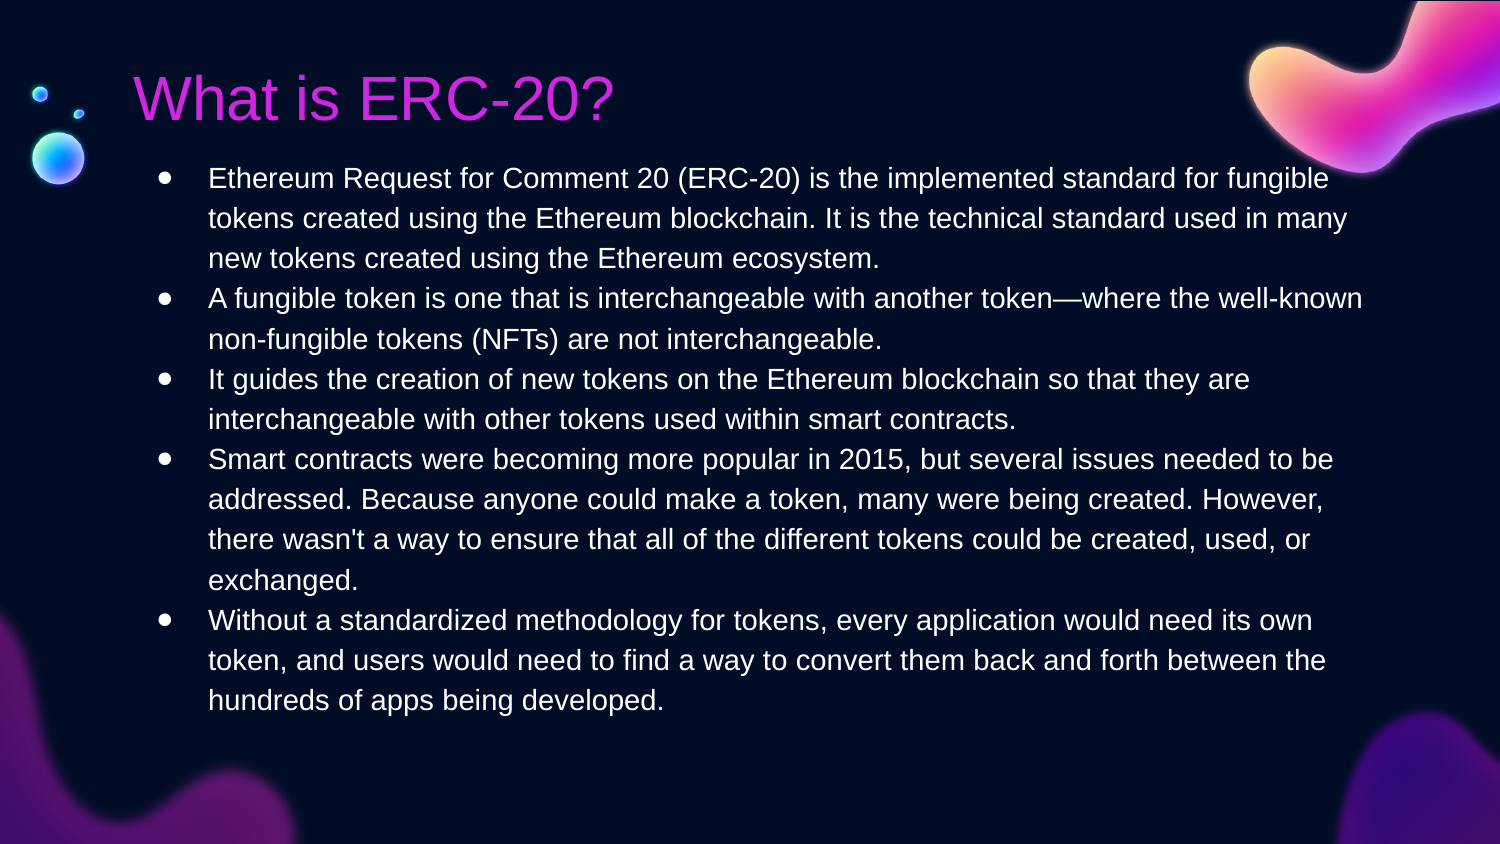

# What is ERC-20?
Ethereum Request for Comment 20 (ERC-20) is the implemented standard for fungible tokens created using the Ethereum blockchain. It is the technical standard used in many new tokens created using the Ethereum ecosystem.
A fungible token is one that is interchangeable with another token—where the well-known non-fungible tokens (NFTs) are not interchangeable.
It guides the creation of new tokens on the Ethereum blockchain so that they are interchangeable with other tokens used within smart contracts.
Smart contracts were becoming more popular in 2015, but several issues needed to be addressed. Because anyone could make a token, many were being created. However, there wasn't a way to ensure that all of the different tokens could be created, used, or exchanged.
Without a standardized methodology for tokens, every application would need its own token, and users would need to find a way to convert them back and forth between the hundreds of apps being developed.